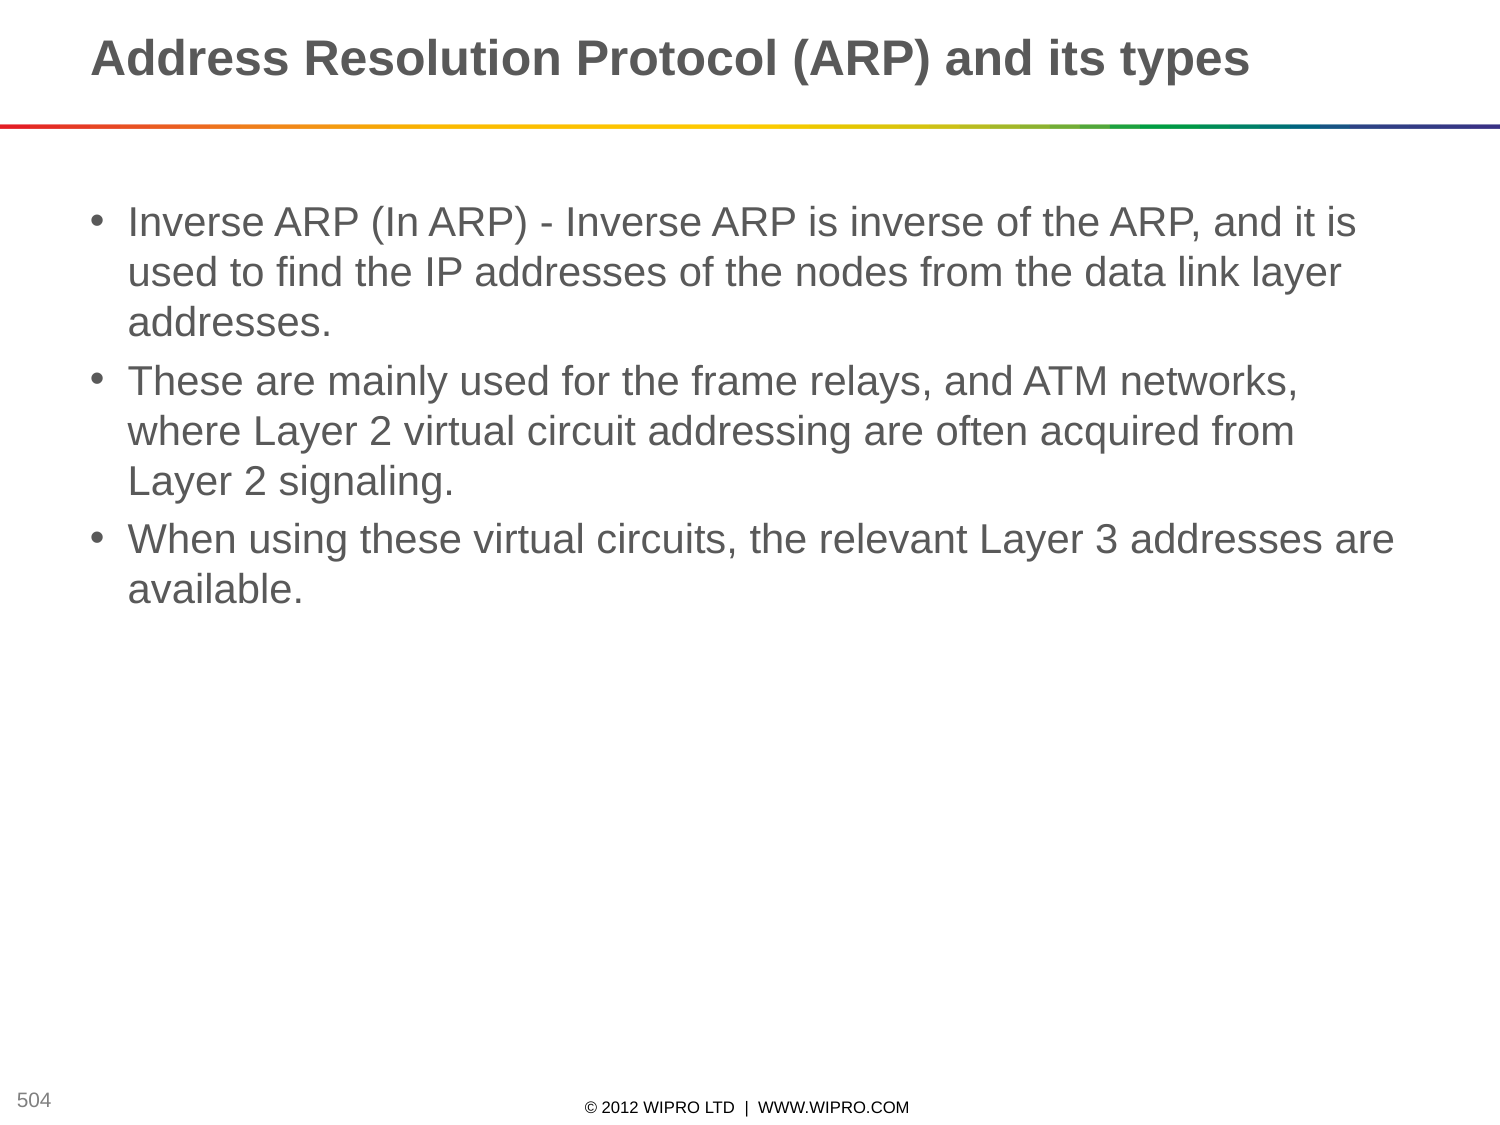

# Address Resolution Protocol (ARP) and its types
Inverse ARP (In ARP) - Inverse ARP is inverse of the ARP, and it is used to find the IP addresses of the nodes from the data link layer addresses.
These are mainly used for the frame relays, and ATM networks, where Layer 2 virtual circuit addressing are often acquired from Layer 2 signaling.
When using these virtual circuits, the relevant Layer 3 addresses are available.